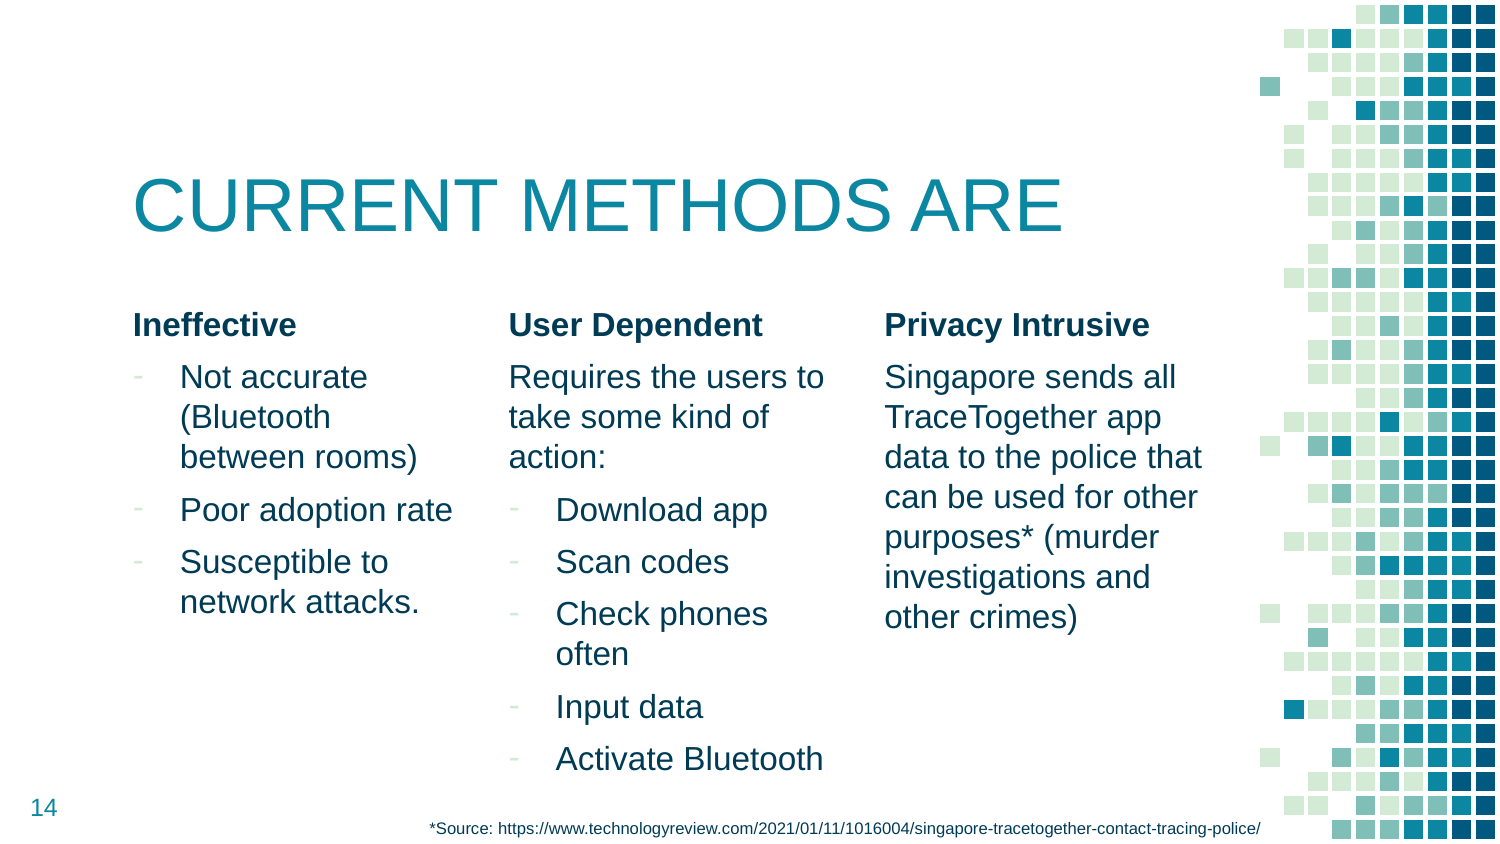

# CURRENT METHODS ARE
Ineffective
Not accurate (Bluetooth between rooms)
Poor adoption rate
Susceptible to network attacks.
User Dependent
Requires the users to take some kind of action:
Download app
Scan codes
Check phones often
Input data
Activate Bluetooth
Privacy Intrusive
Singapore sends all TraceTogether app data to the police that can be used for other purposes* (murder investigations and other crimes)
14
*Source: https://www.technologyreview.com/2021/01/11/1016004/singapore-tracetogether-contact-tracing-police/